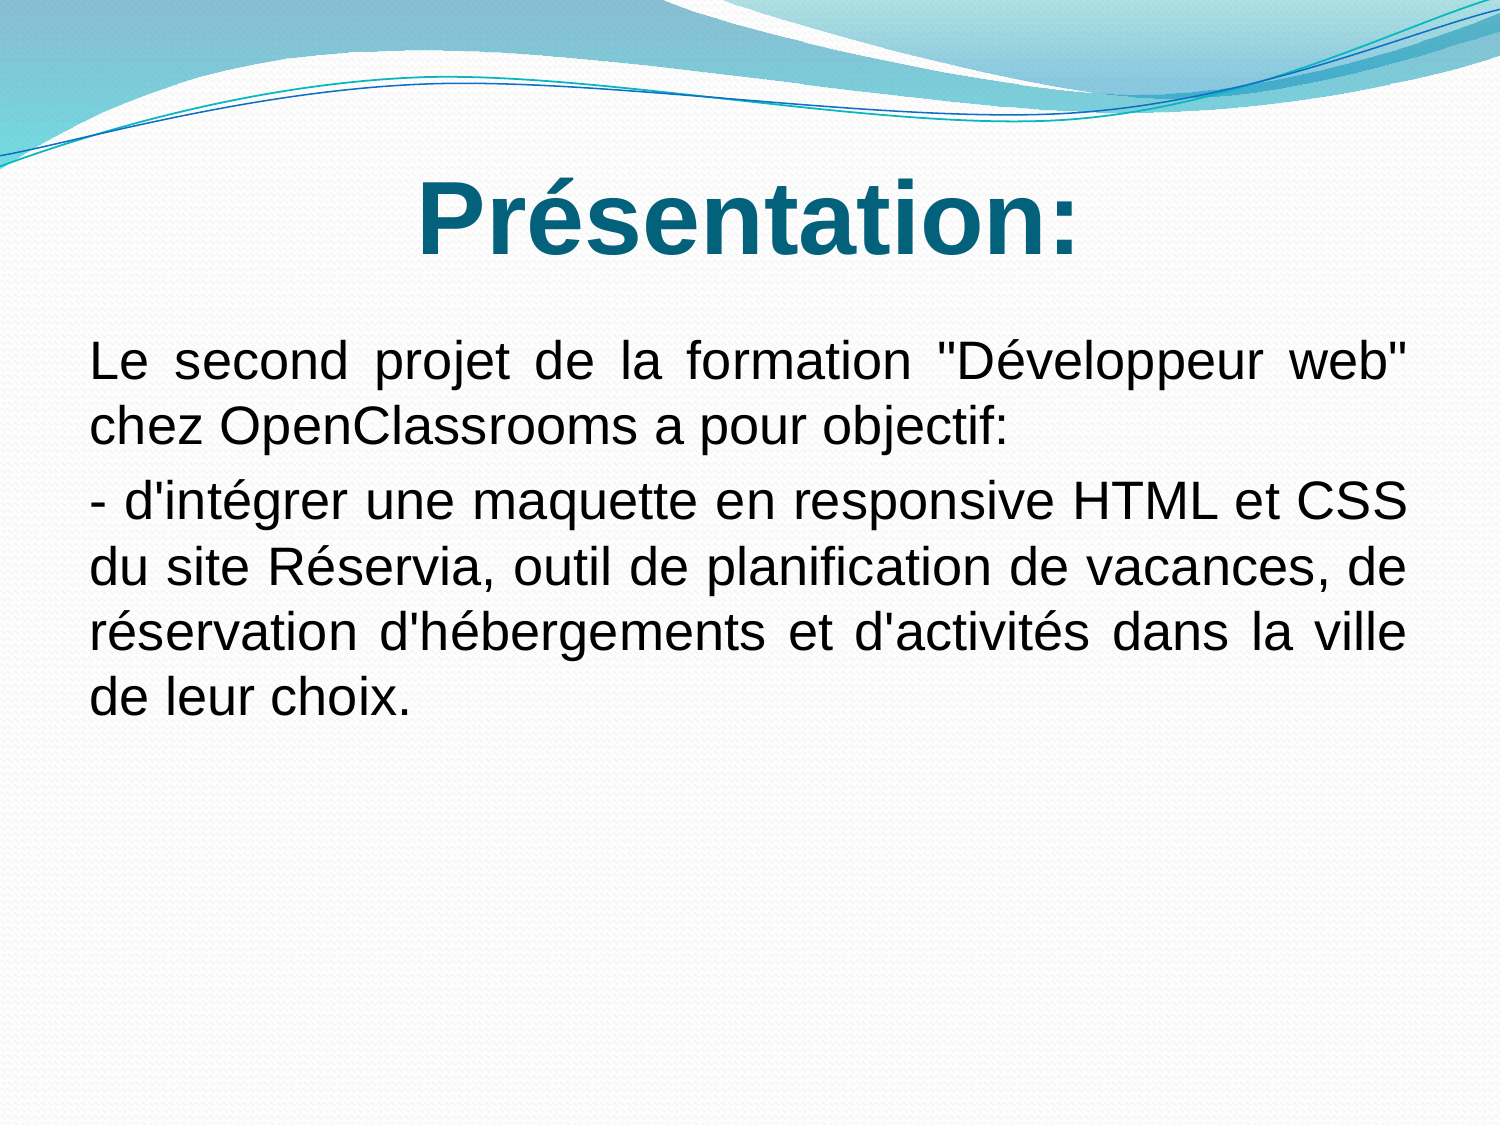

# Présentation:
Le second projet de la formation "Développeur web" chez OpenClassrooms a pour objectif:
- d'intégrer une maquette en responsive HTML et CSS du site Réservia, outil de planification de vacances, de réservation d'hébergements et d'activités dans la ville de leur choix.